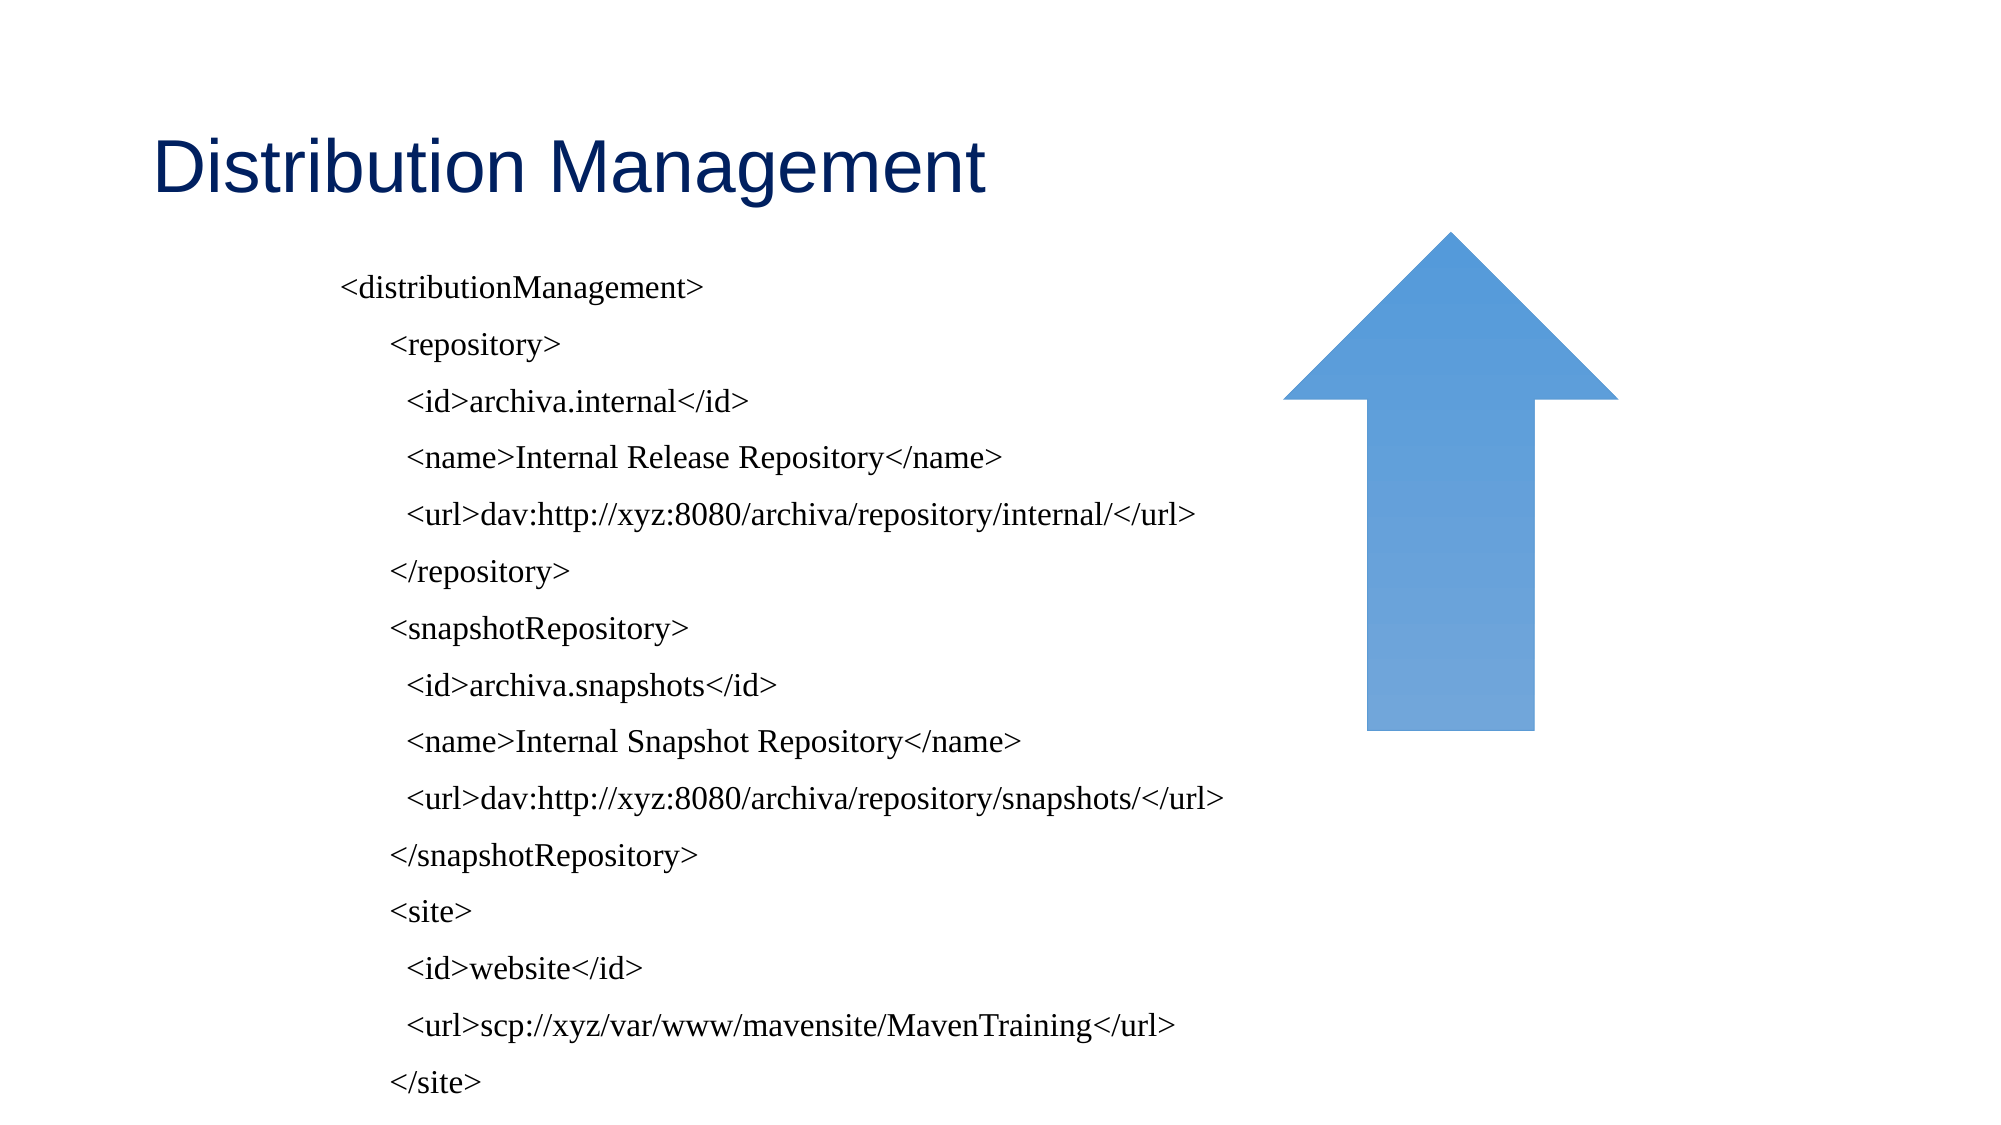

# Distribution Management

<distributionManagement>
      <repository>
        <id>archiva.internal</id>
        <name>Internal Release Repository</name>
        <url>dav:http://xyz:8080/archiva/repository/internal/</url>
      </repository>
      <snapshotRepository>
        <id>archiva.snapshots</id>
        <name>Internal Snapshot Repository</name>
        <url>dav:http://xyz:8080/archiva/repository/snapshots/</url>
      </snapshotRepository>
      <site>
        <id>website</id>
        <url>scp://xyz/var/www/mavensite/MavenTraining</url>
      </site>

  </distributionManagement>